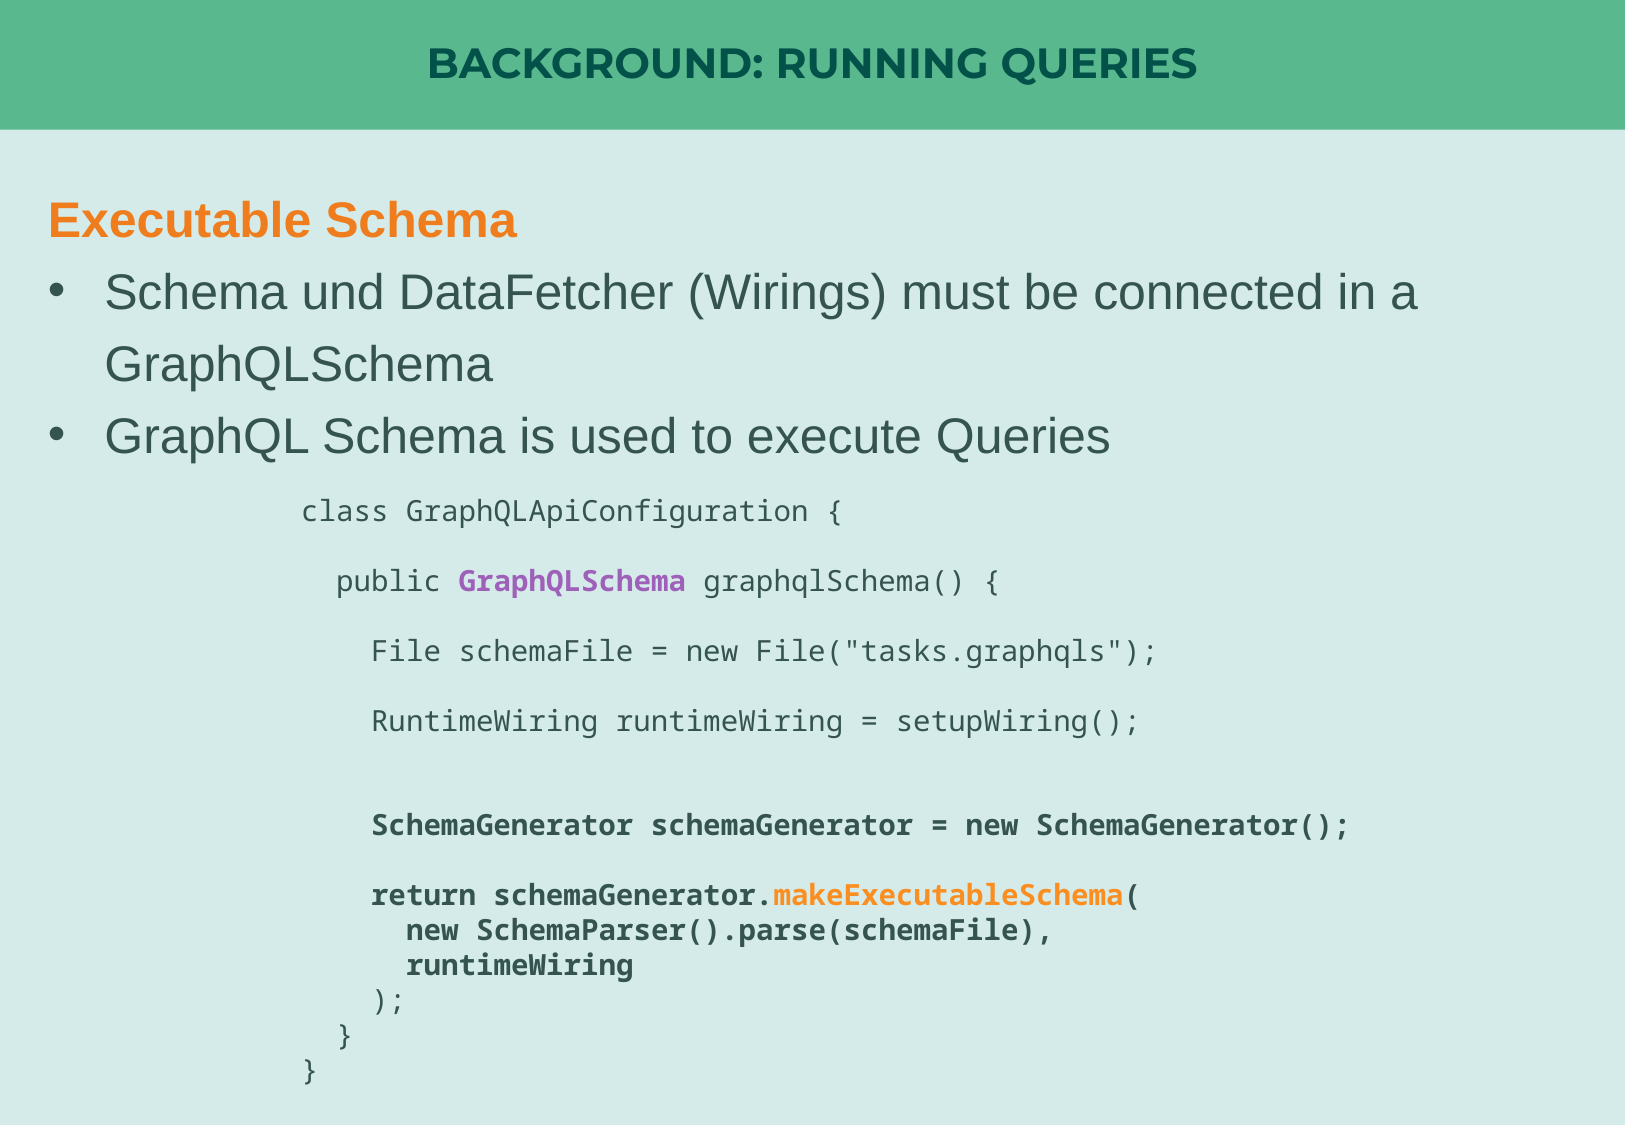

# Background: Running Queries
Executable Schema
Schema und DataFetcher (Wirings) must be connected in a GraphQLSchema
GraphQL Schema is used to execute Queries
class GraphQLApiConfiguration {

  public GraphQLSchema graphqlSchema() {

    File schemaFile = new File("tasks.graphqls");

    RuntimeWiring runtimeWiring = setupWiring();

    SchemaGenerator schemaGenerator = new SchemaGenerator();

    return schemaGenerator.makeExecutableSchema(
      new SchemaParser().parse(schemaFile),
      runtimeWiring
    );
  }
}